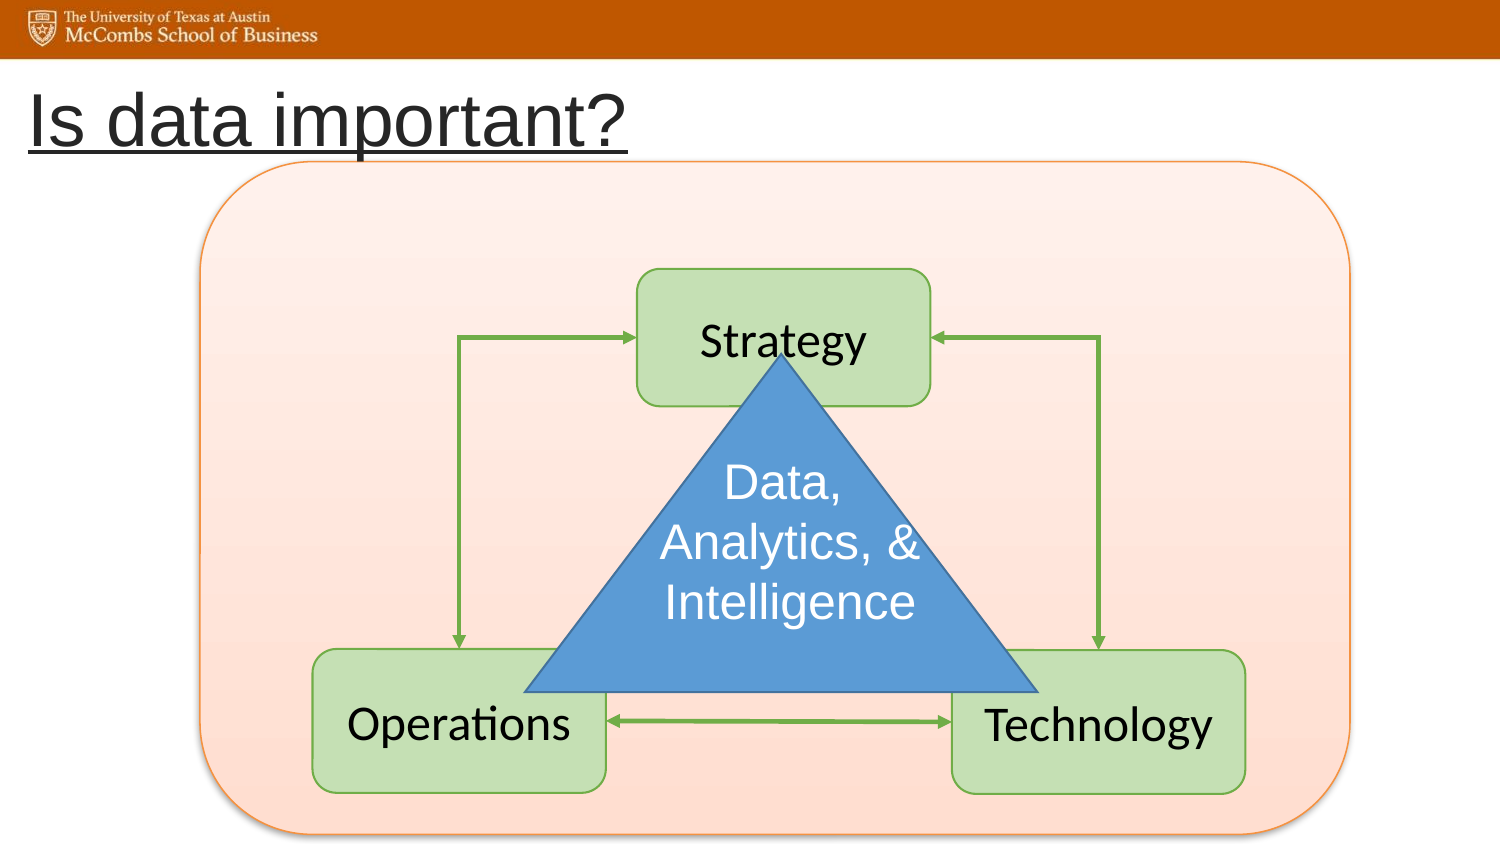

# Is data important?

Strategy

Data,  Analytics, & Intelligence
Operations
Technology